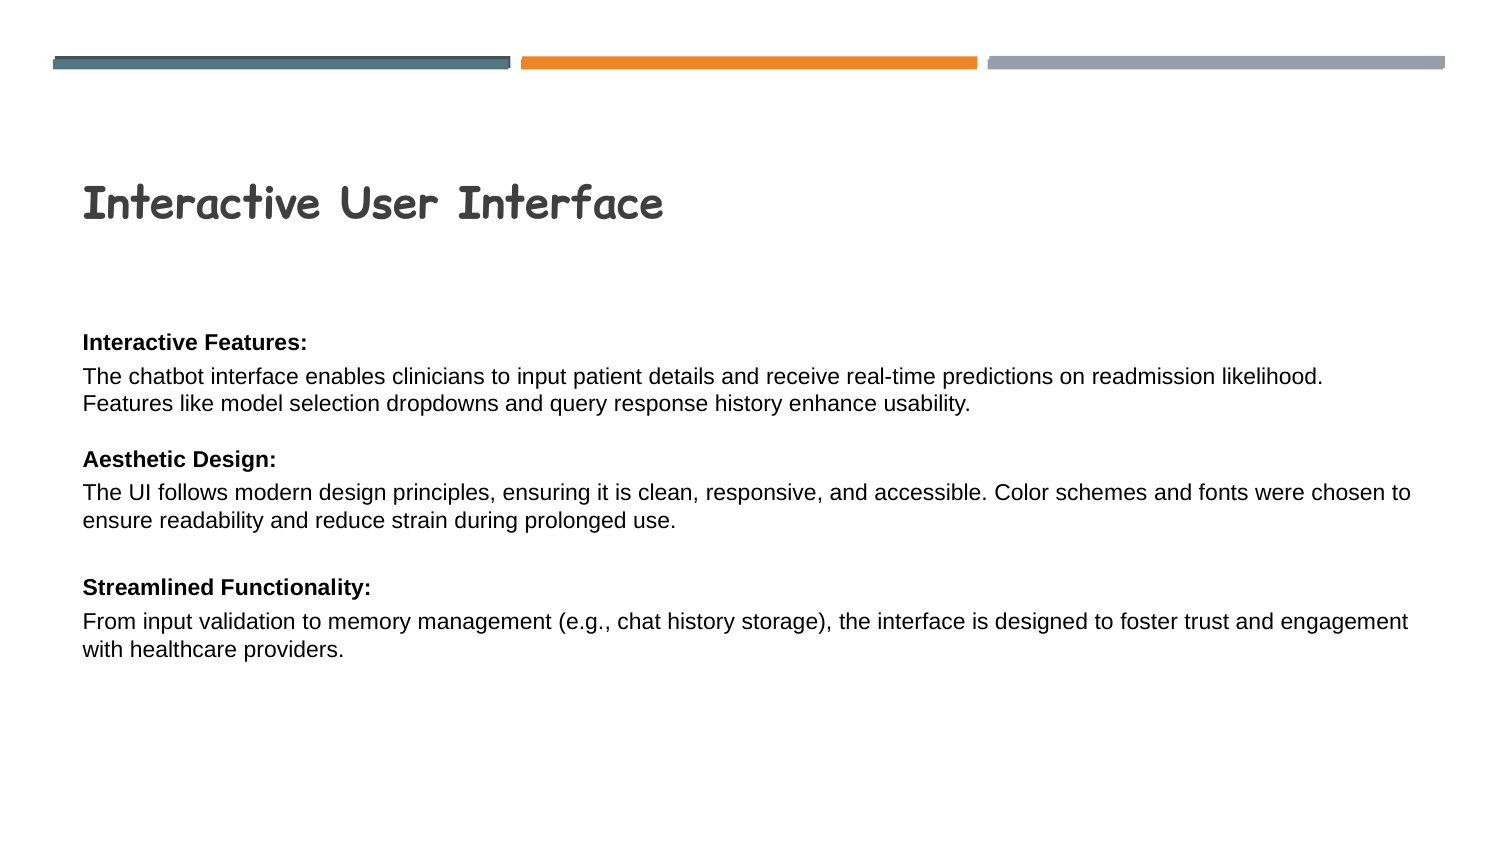

# Interactive User Interface
Interactive Features:
The chatbot interface enables clinicians to input patient details and receive real-time predictions on readmission likelihood. Features like model selection dropdowns and query response history enhance usability.
Aesthetic Design:
The UI follows modern design principles, ensuring it is clean, responsive, and accessible. Color schemes and fonts were chosen to ensure readability and reduce strain during prolonged use.

Streamlined Functionality:
From input validation to memory management (e.g., chat history storage), the interface is designed to foster trust and engagement with healthcare providers.